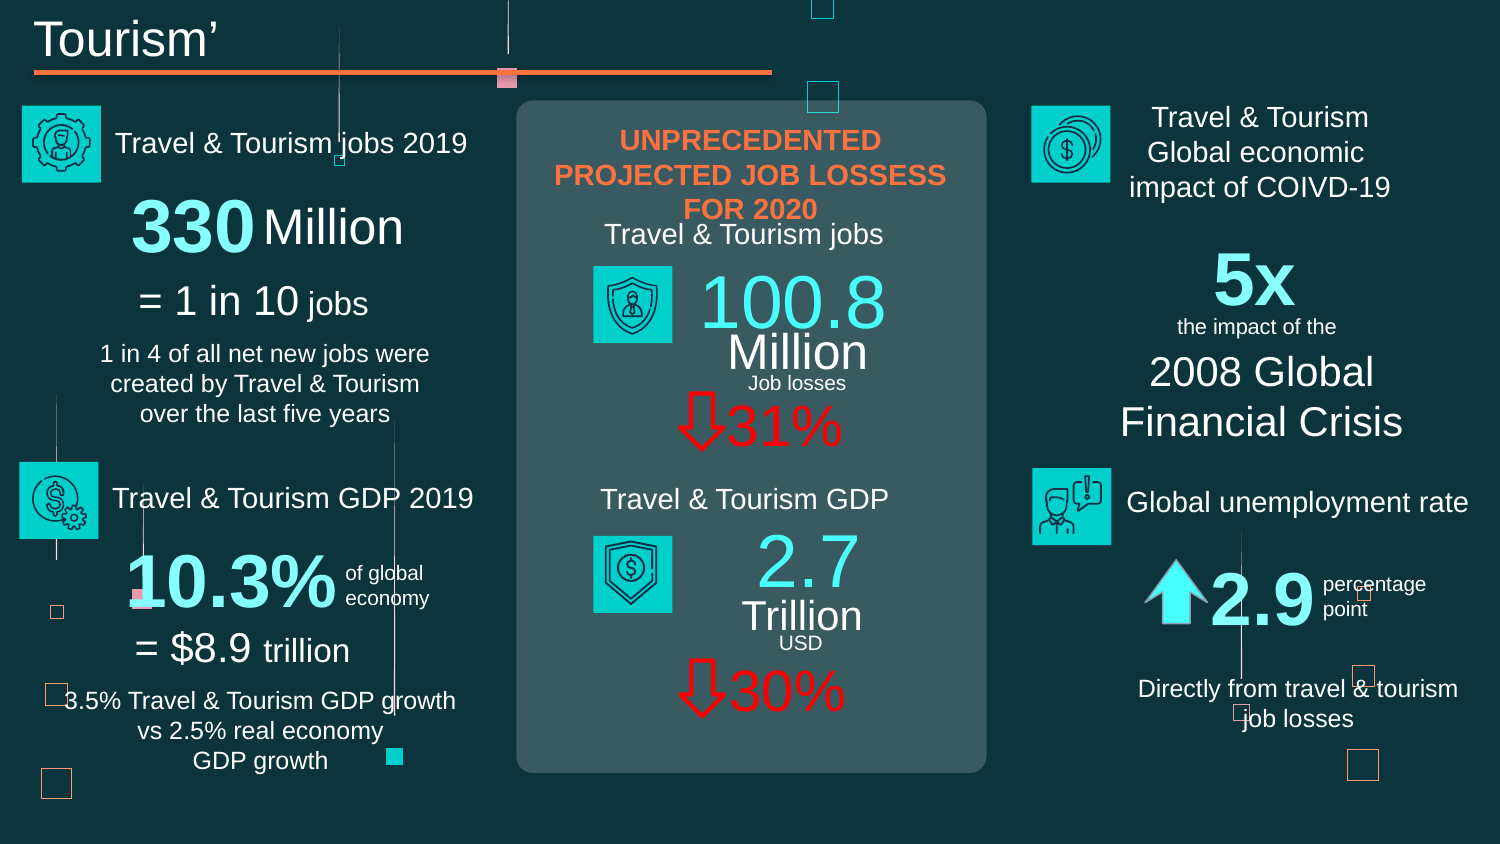

# The hard-hit Sector ‘Travel & Tourism’
Travel & Tourism
Global economic
impact of COIVD-19

UNPRECEDENTED PROJECTED JOB LOSSESS FOR 2020

Travel & Tourism jobs 2019

330
Million

Travel & Tourism jobs
5x
100.8
= 1 in 10 jobs

the impact of the
Million
1 in 4 of all net new jobs were created by Travel & Tourism
over the last five years
2008 Global
Financial Crisis
Job losses
31%

Travel & Tourism GDP 2019

10.3%
of global
economy
= $8.9 trillion
3.5% Travel & Tourism GDP growth vs 2.5% real economy
GDP growth

Global unemployment rate
2.9

percentage
point
Directly from travel & tourism
job losses
Travel & Tourism GDP
2.7

Trillion
USD
30%